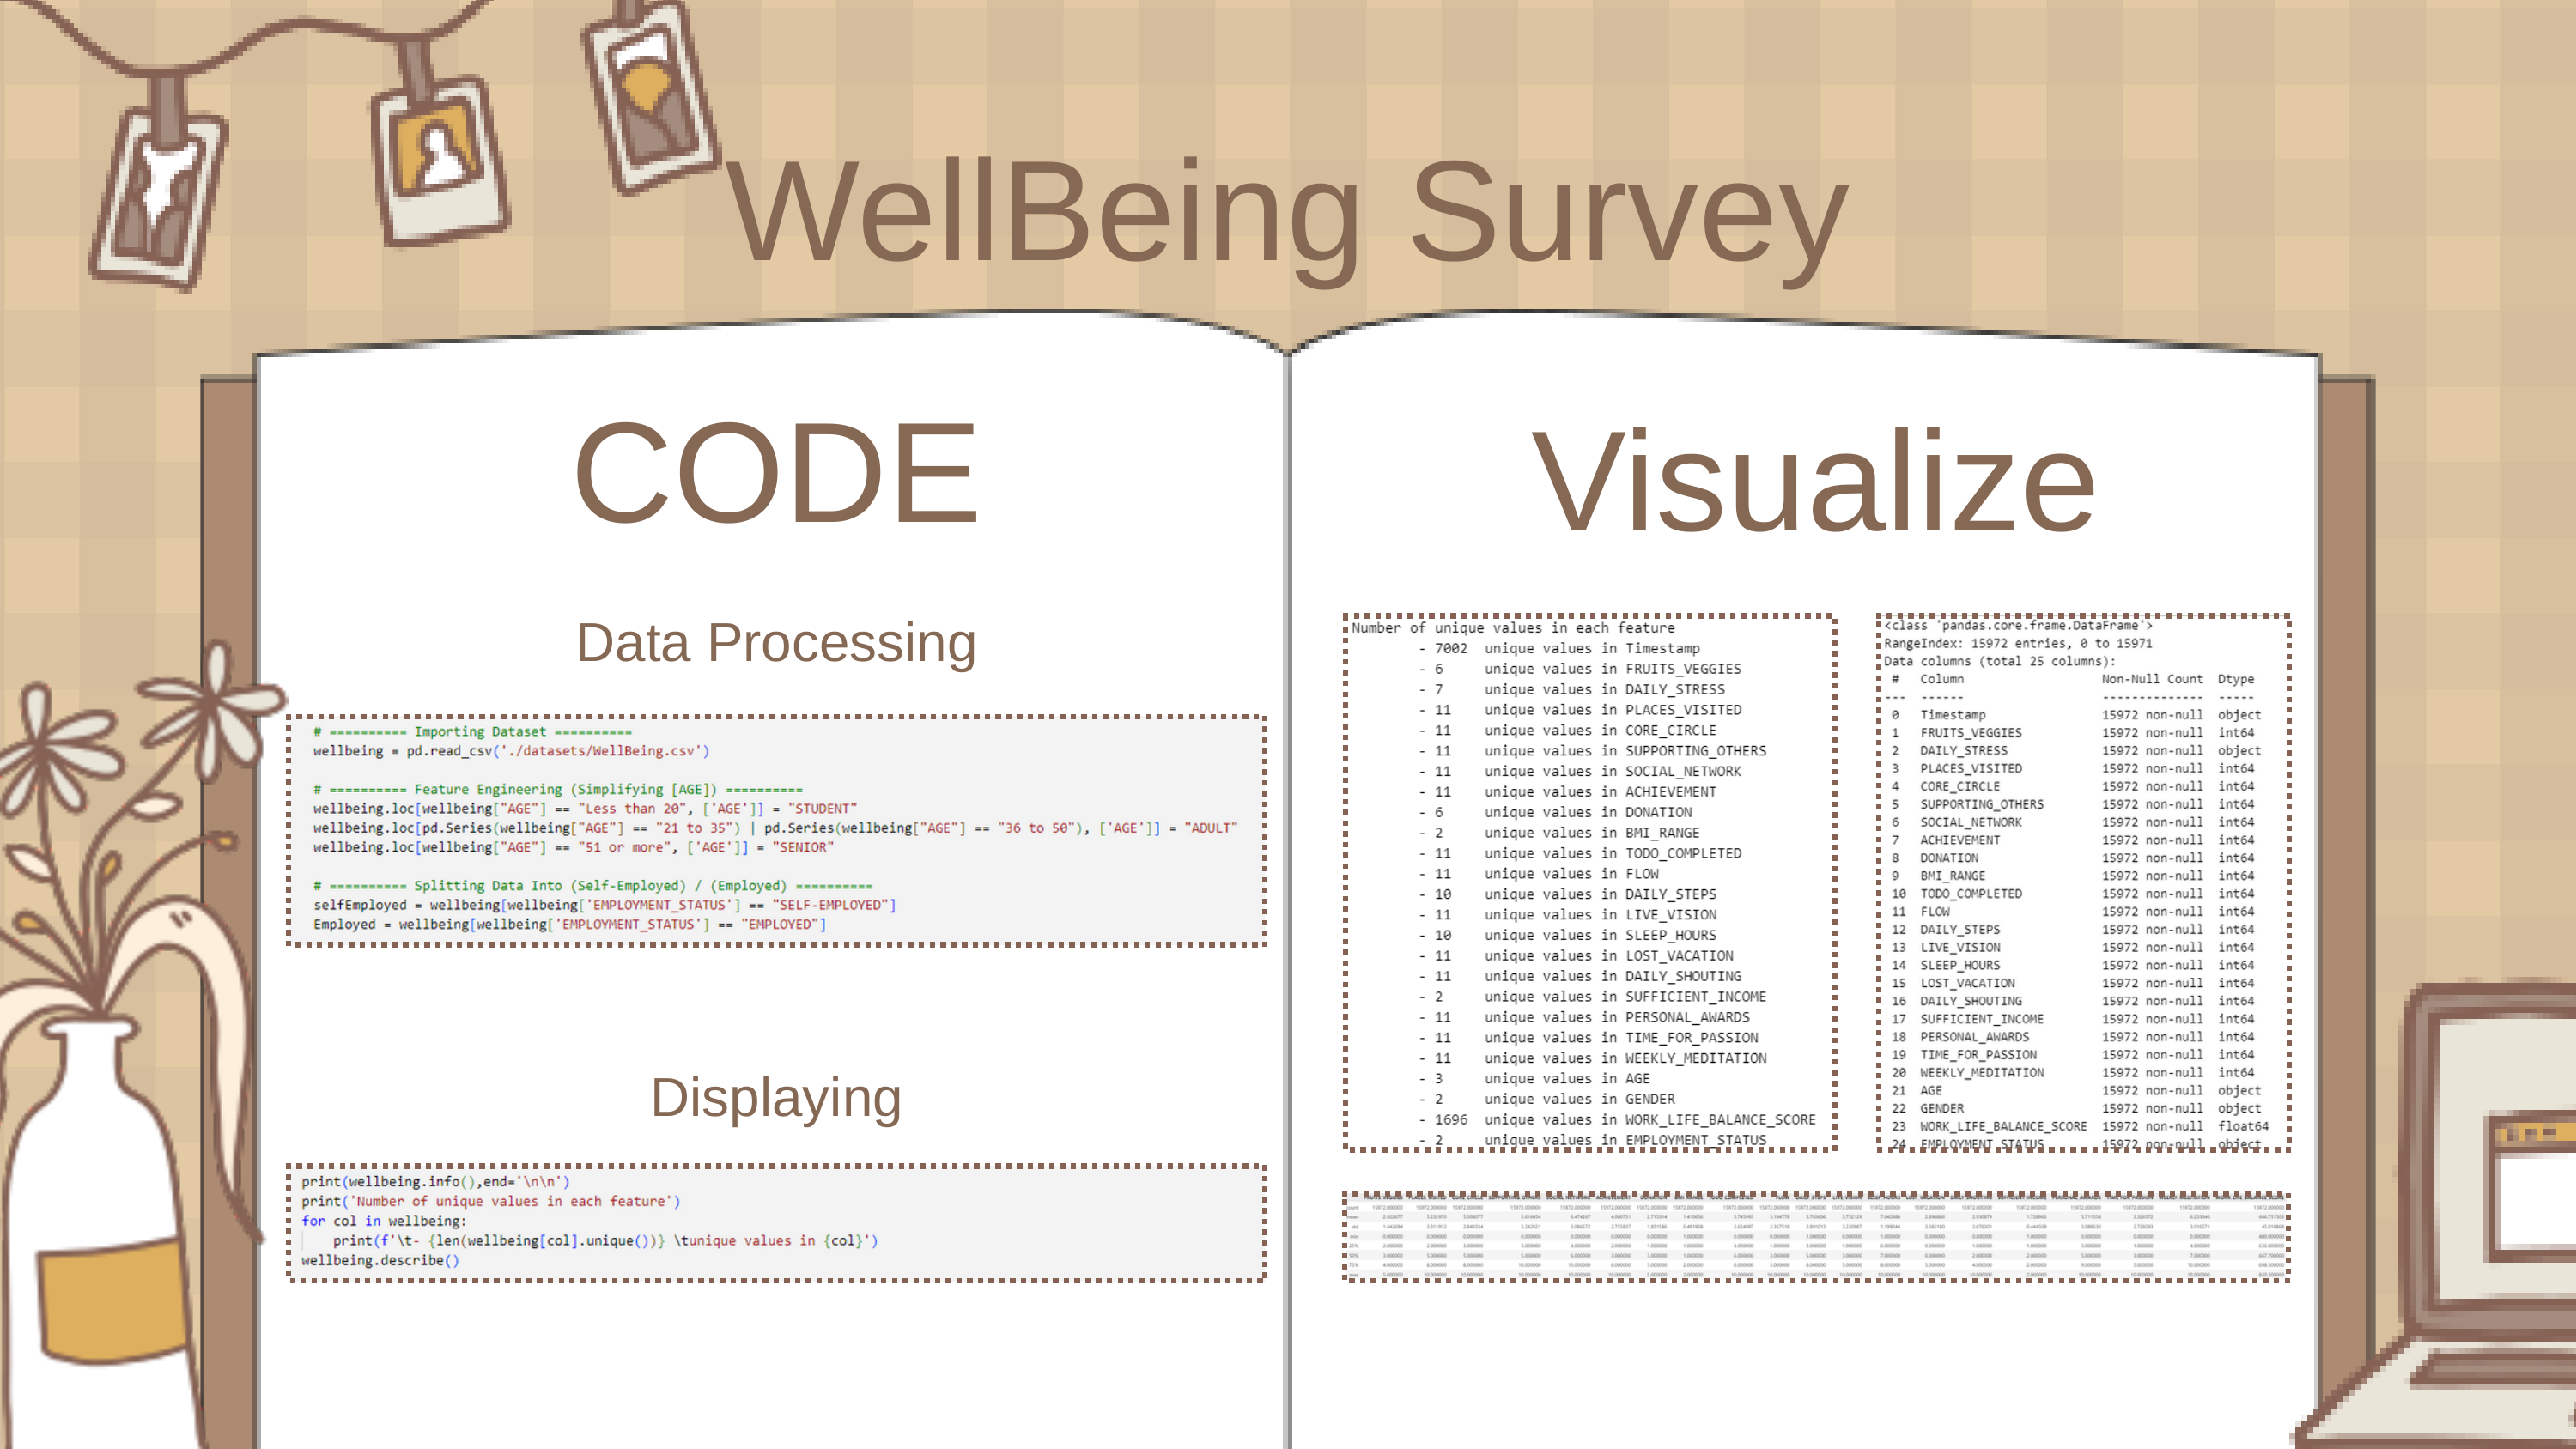

WellBeing Survey

CODE
Visualize
Data Processing

Displaying